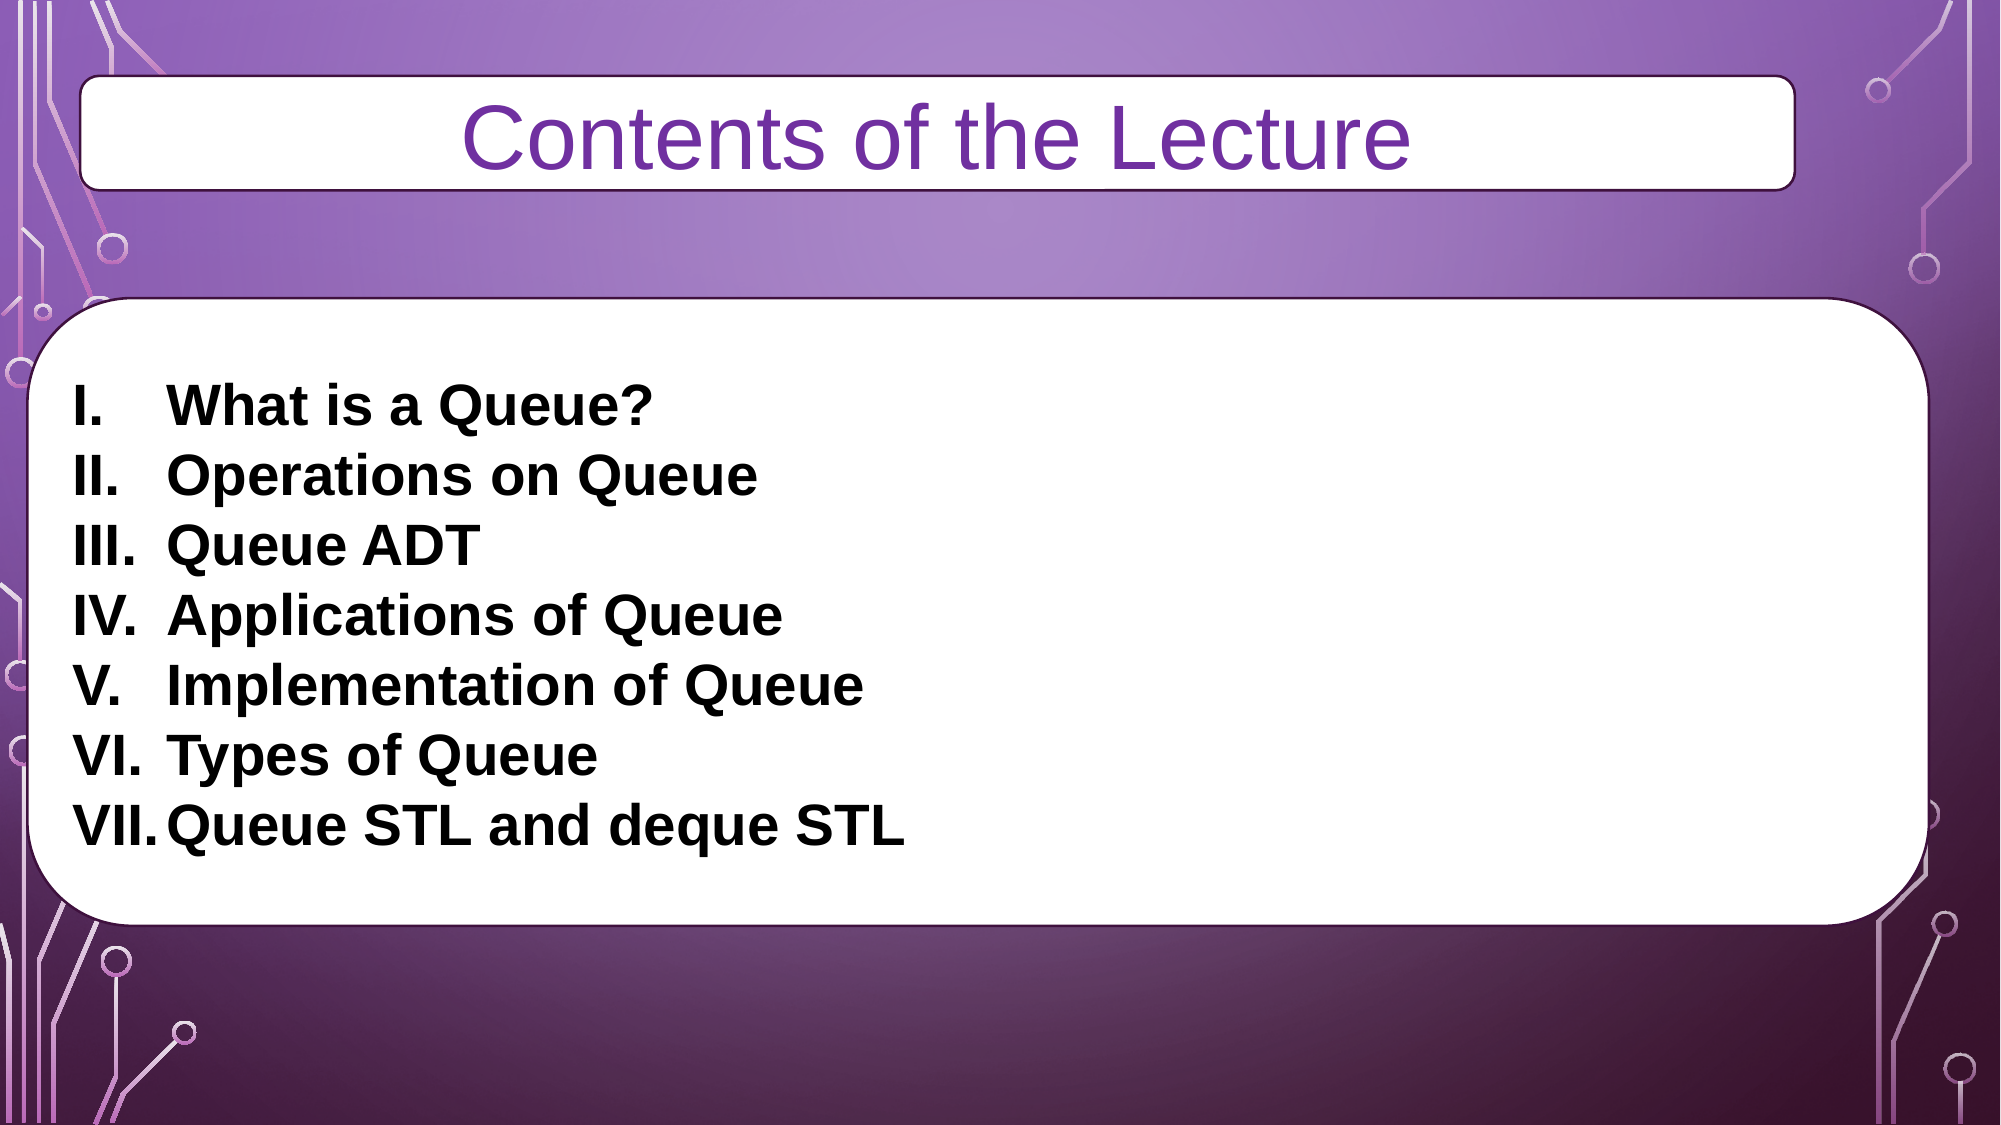

Contents of the Lecture
What is a Queue?
Operations on Queue
Queue ADT
Applications of Queue
Implementation of Queue
Types of Queue
Queue STL and deque STL